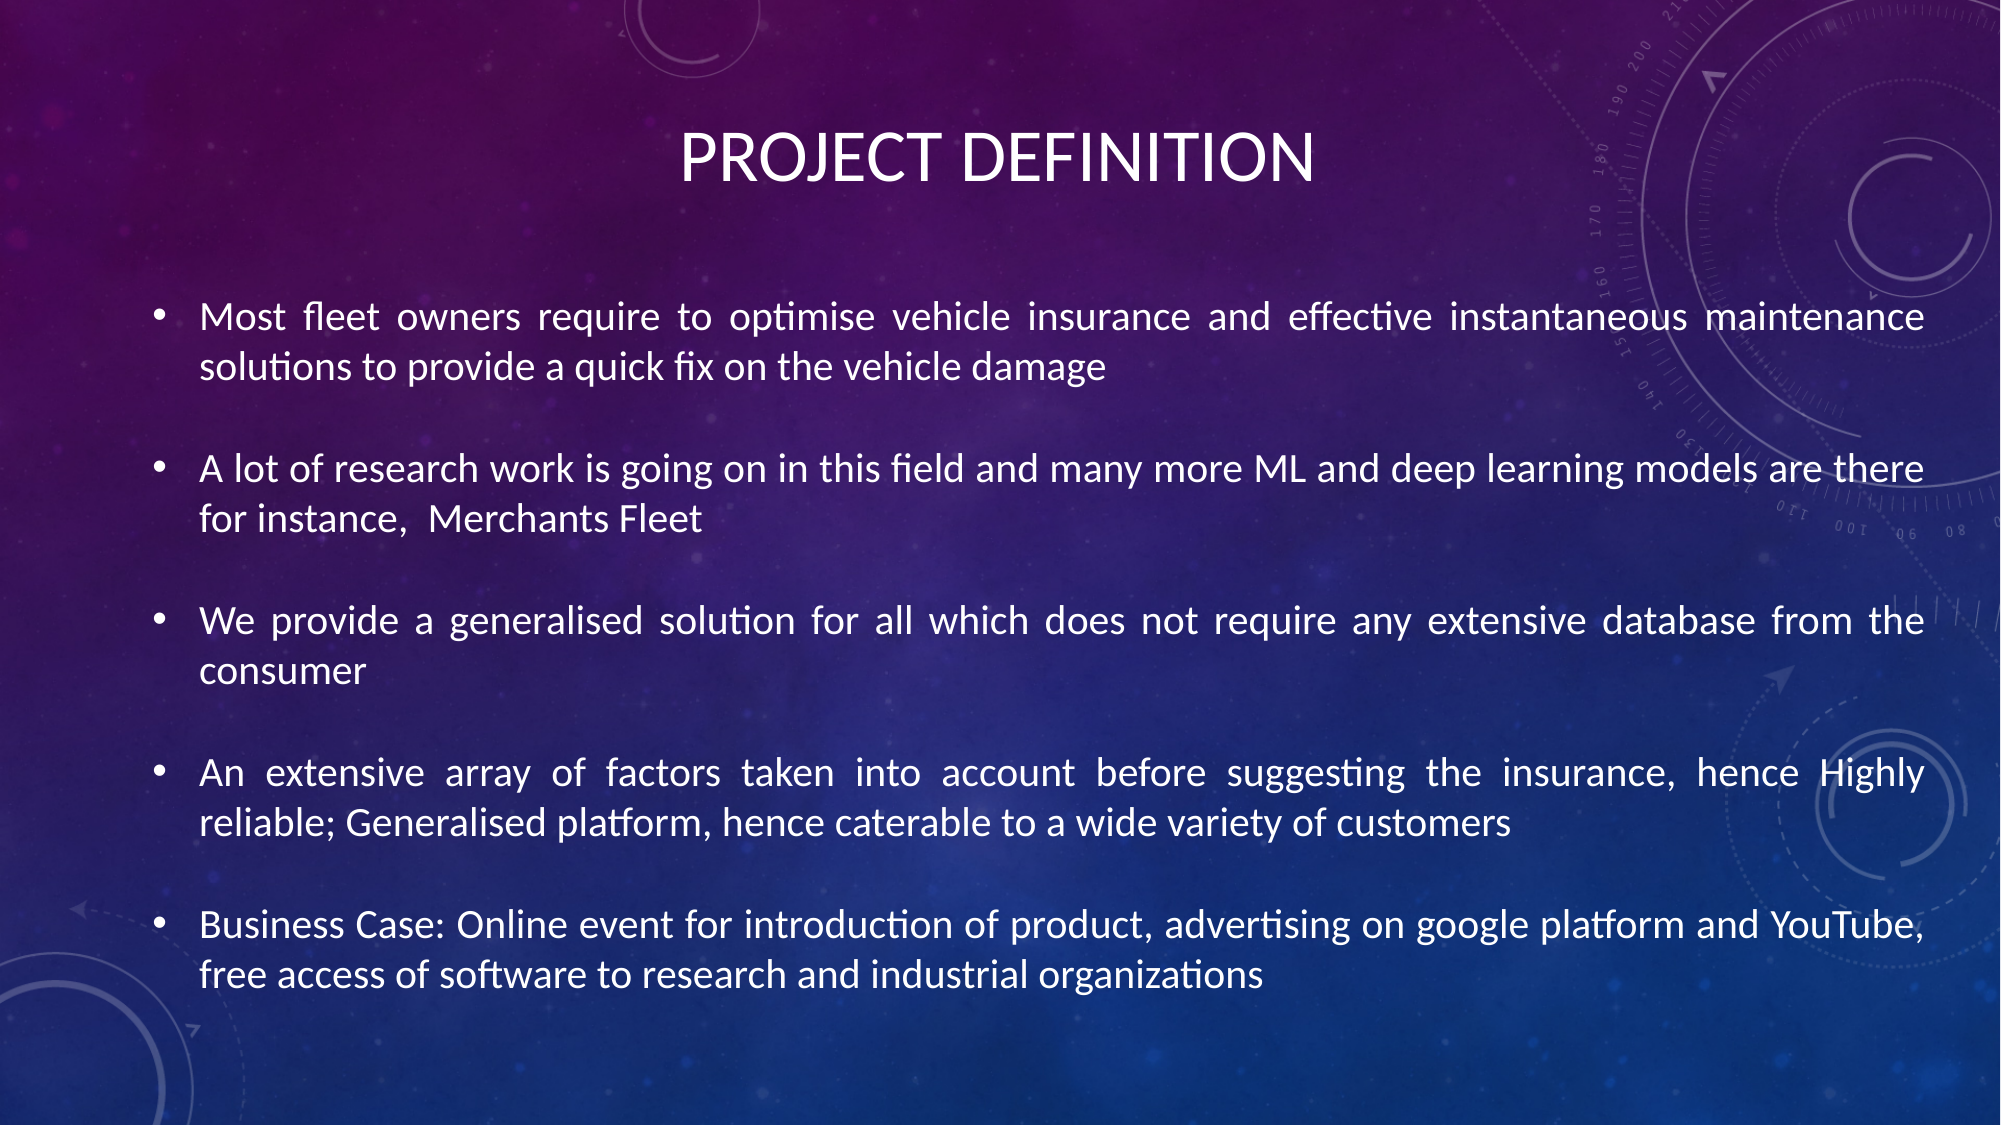

# Project definition
Most fleet owners require to optimise vehicle insurance and effective instantaneous maintenance solutions to provide a quick fix on the vehicle damage
A lot of research work is going on in this field and many more ML and deep learning models are there for instance,  Merchants Fleet
We provide a generalised solution for all which does not require any extensive database from the consumer
An extensive array of factors taken into account before suggesting the insurance, hence Highly reliable; Generalised platform, hence caterable to a wide variety of customers
Business Case: Online event for introduction of product, advertising on google platform and YouTube, free access of software to research and industrial organizations